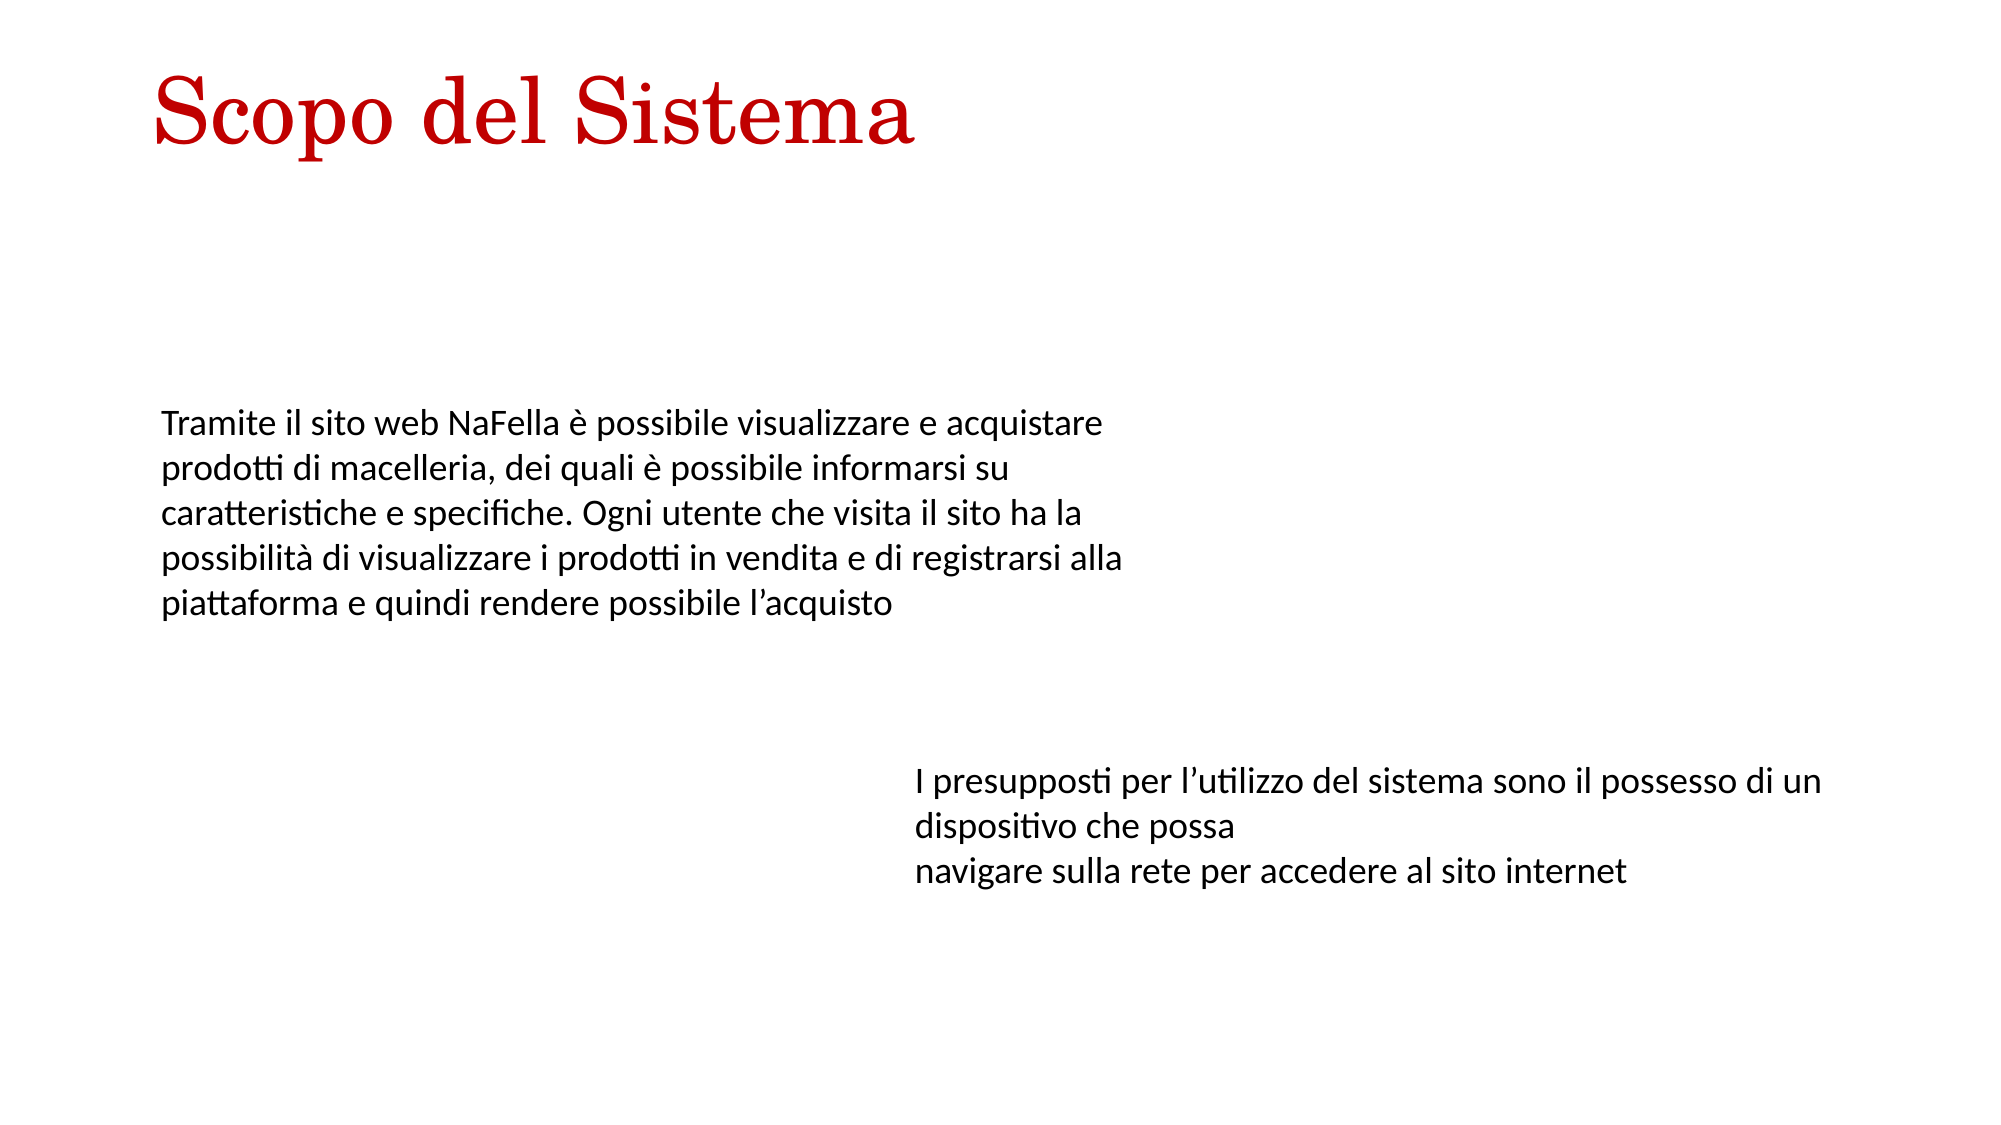

# Scopo del Sistema
Tramite il sito web NaFella è possibile visualizzare e acquistare prodotti di macelleria, dei quali è possibile informarsi su caratteristiche e specifiche. Ogni utente che visita il sito ha la possibilità di visualizzare i prodotti in vendita e di registrarsi alla piattaforma e quindi rendere possibile l’acquisto
I presupposti per l’utilizzo del sistema sono il possesso di un dispositivo che possa
navigare sulla rete per accedere al sito internet